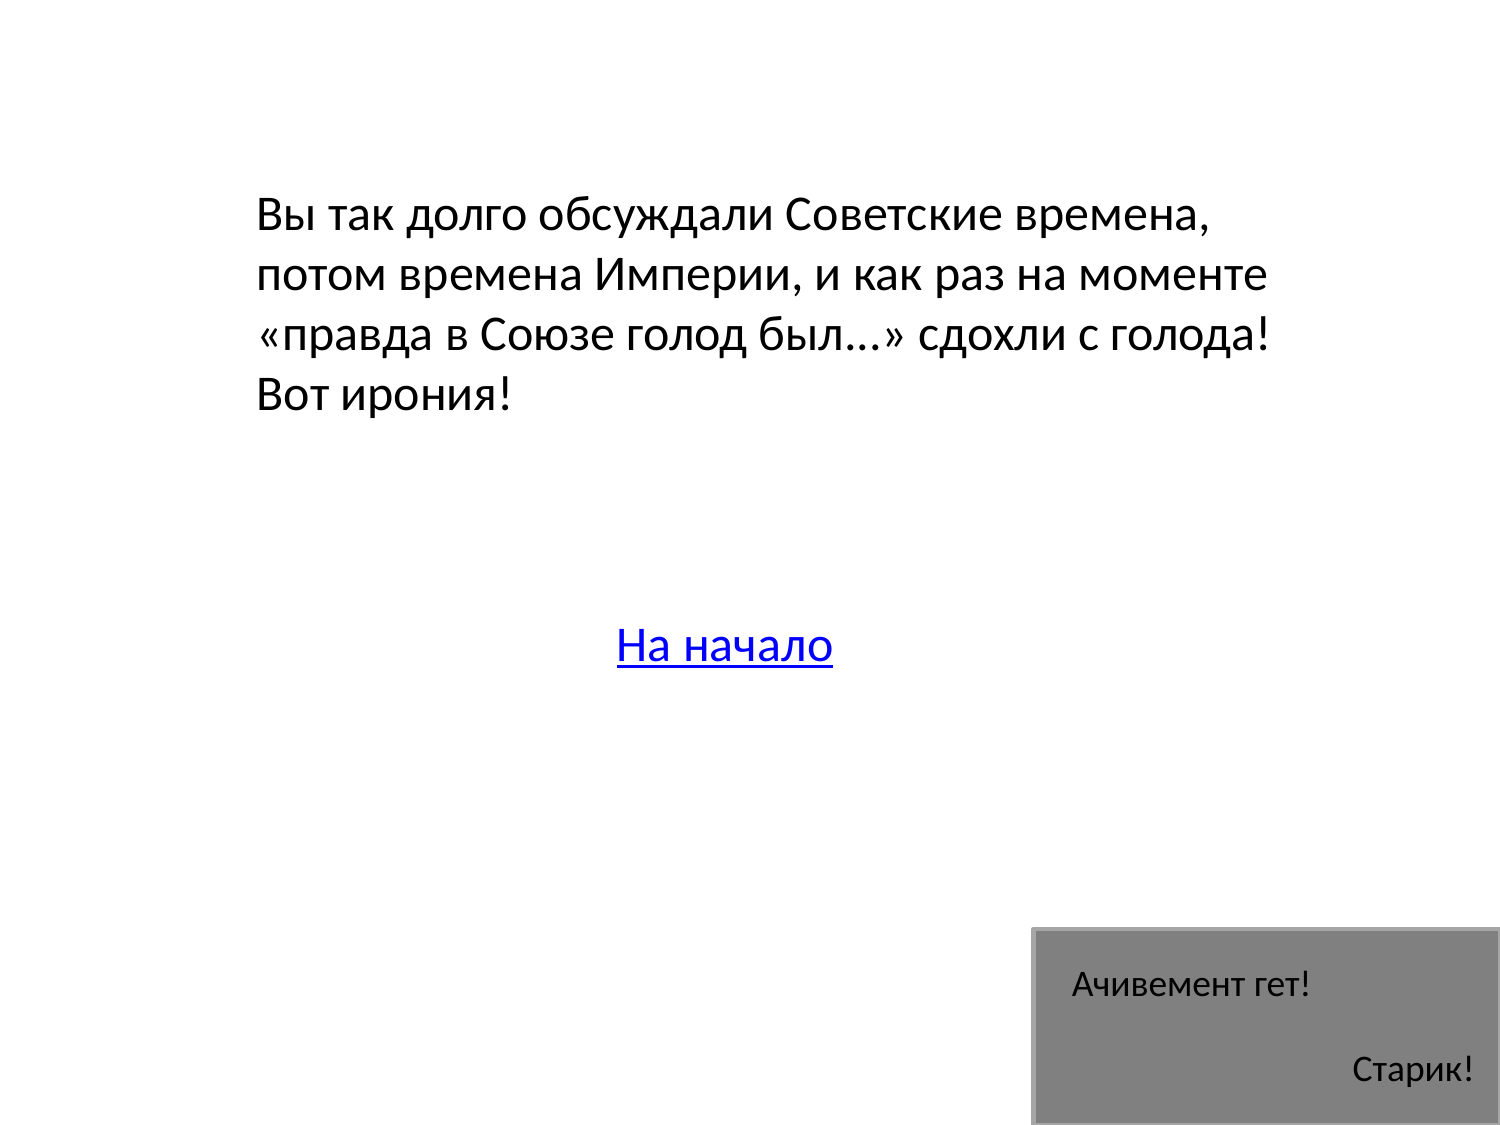

Вы так долго обсуждали Советские времена, потом времена Империи, и как раз на моменте «правда в Союзе голод был...» сдохли с голода! Вот ирония!
На начало

Ачивемент гет!
Старик!